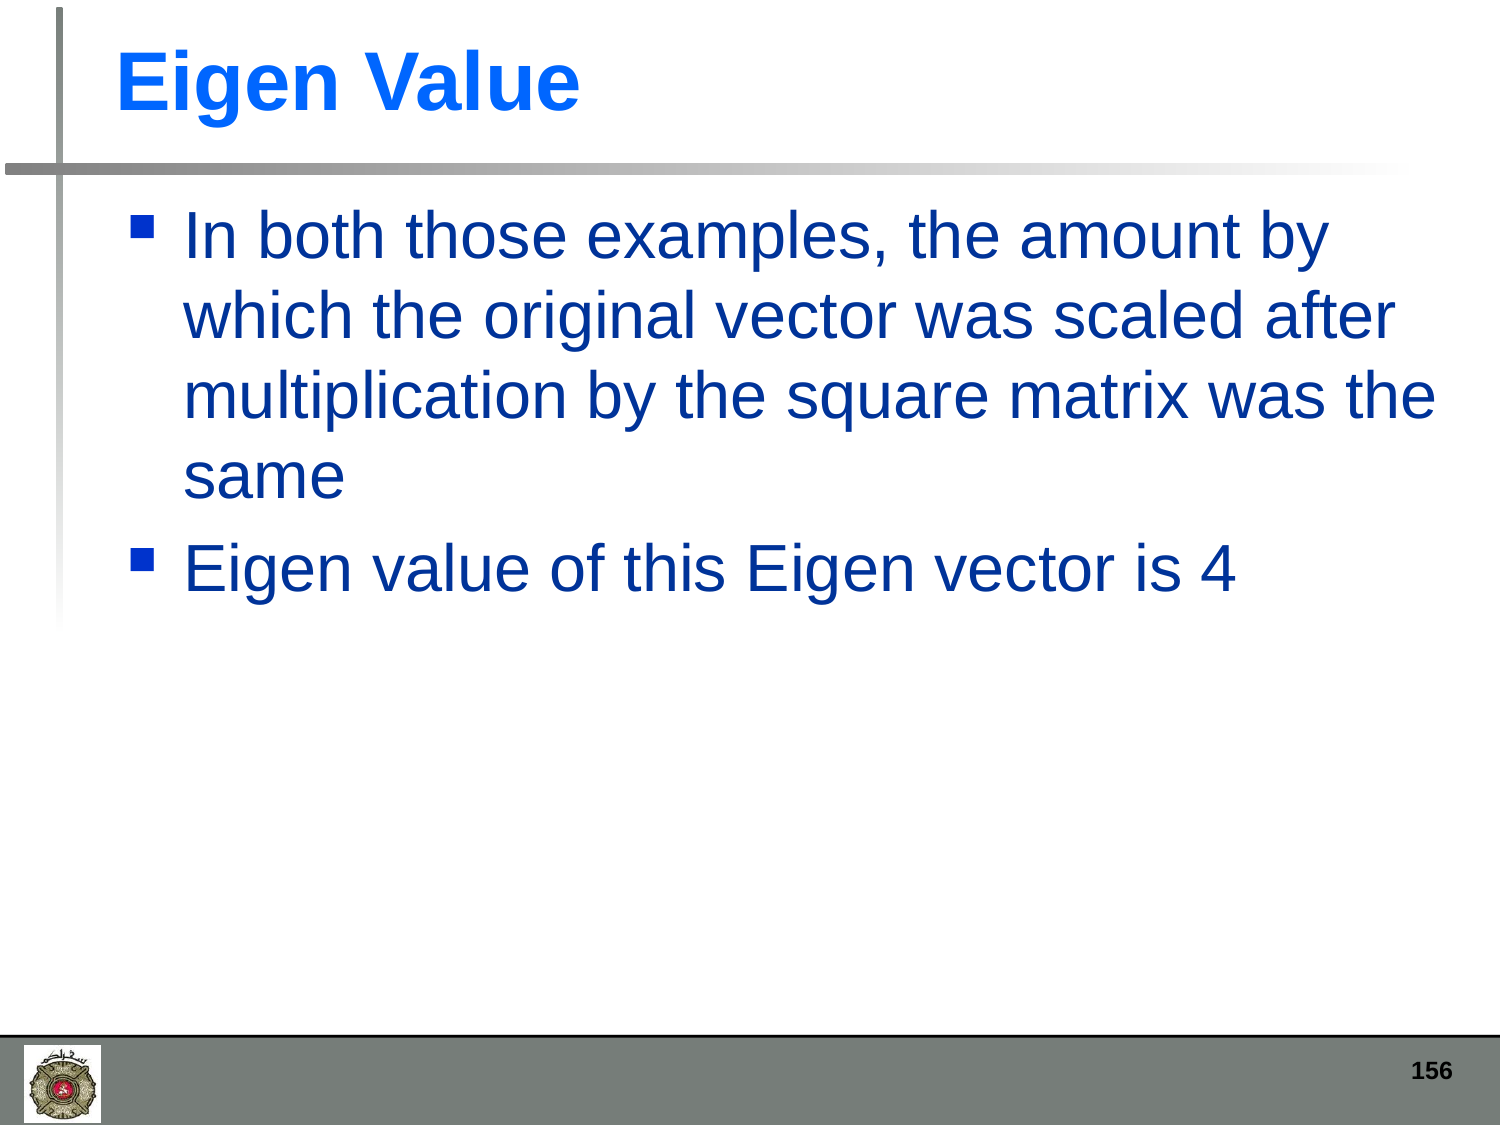

# Eigen Value
In both those examples, the amount by which the original vector was scaled after multiplication by the square matrix was the same
Eigen value of this Eigen vector is 4